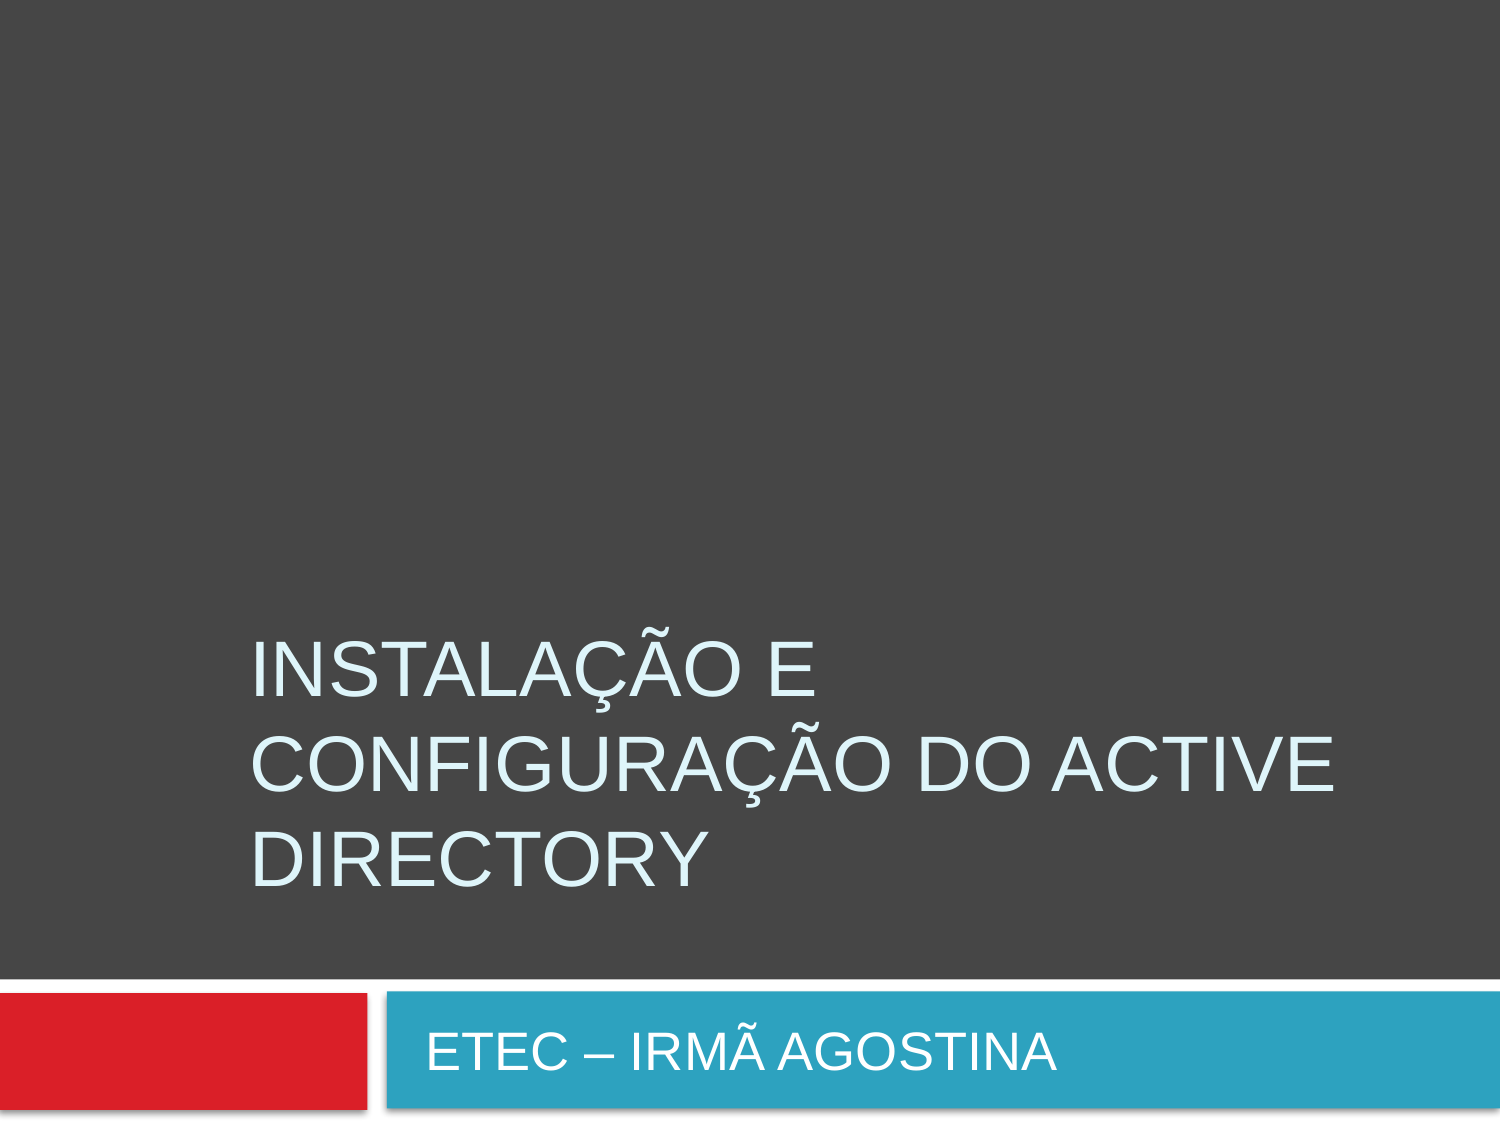

# INSTALAÇÃO E CONFIGURAÇÃO DO ACTIVE DIRECTORY
ETEC – IRMÃ AGOSTINA